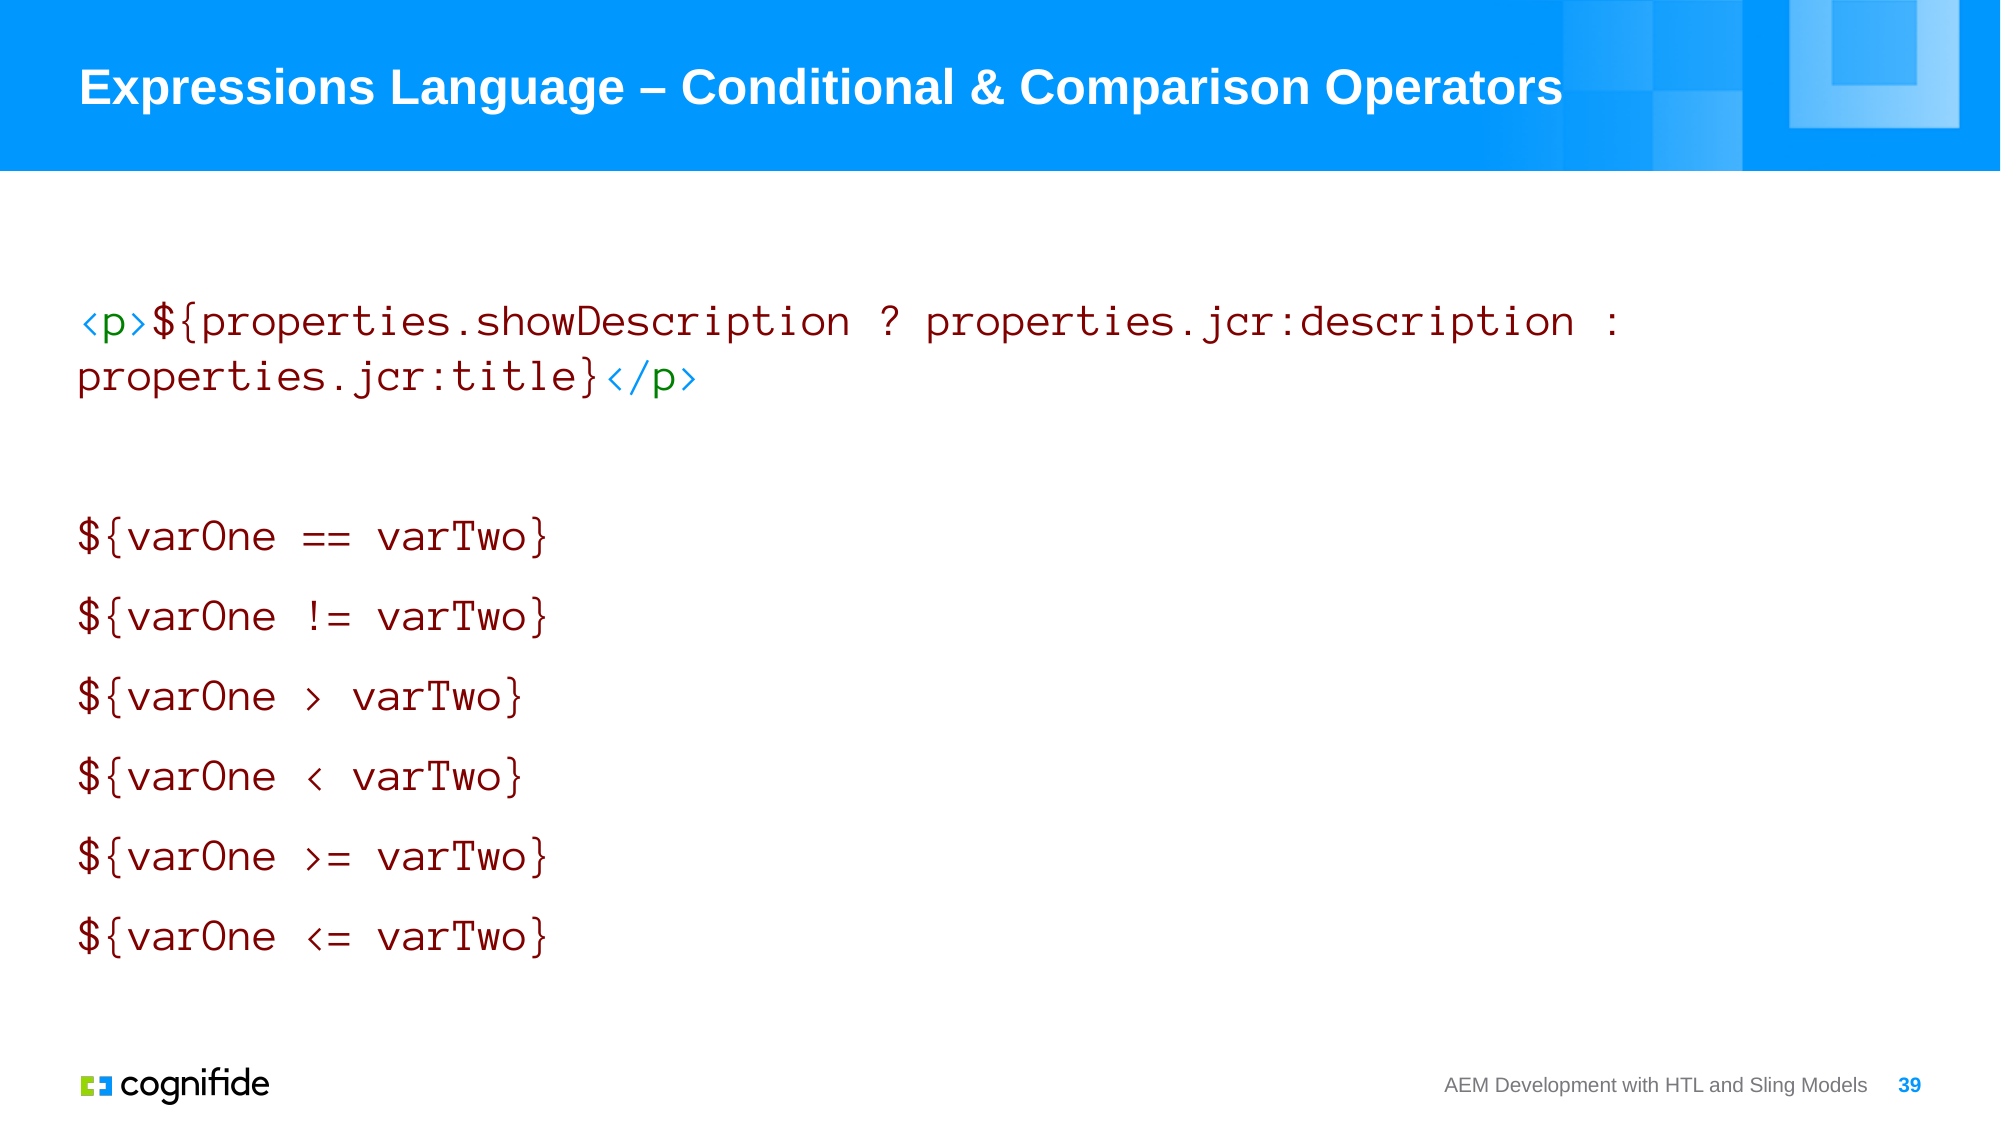

# Expressions Language – Conditional & Comparison Operators
<p>${properties.showDescription ? properties.jcr:description : properties.jcr:title}</p>

${varOne == varTwo}
${varOne != varTwo}
${varOne > varTwo}
${varOne < varTwo}
${varOne >= varTwo}
${varOne <= varTwo}
AEM Development with HTL and Sling Models
39